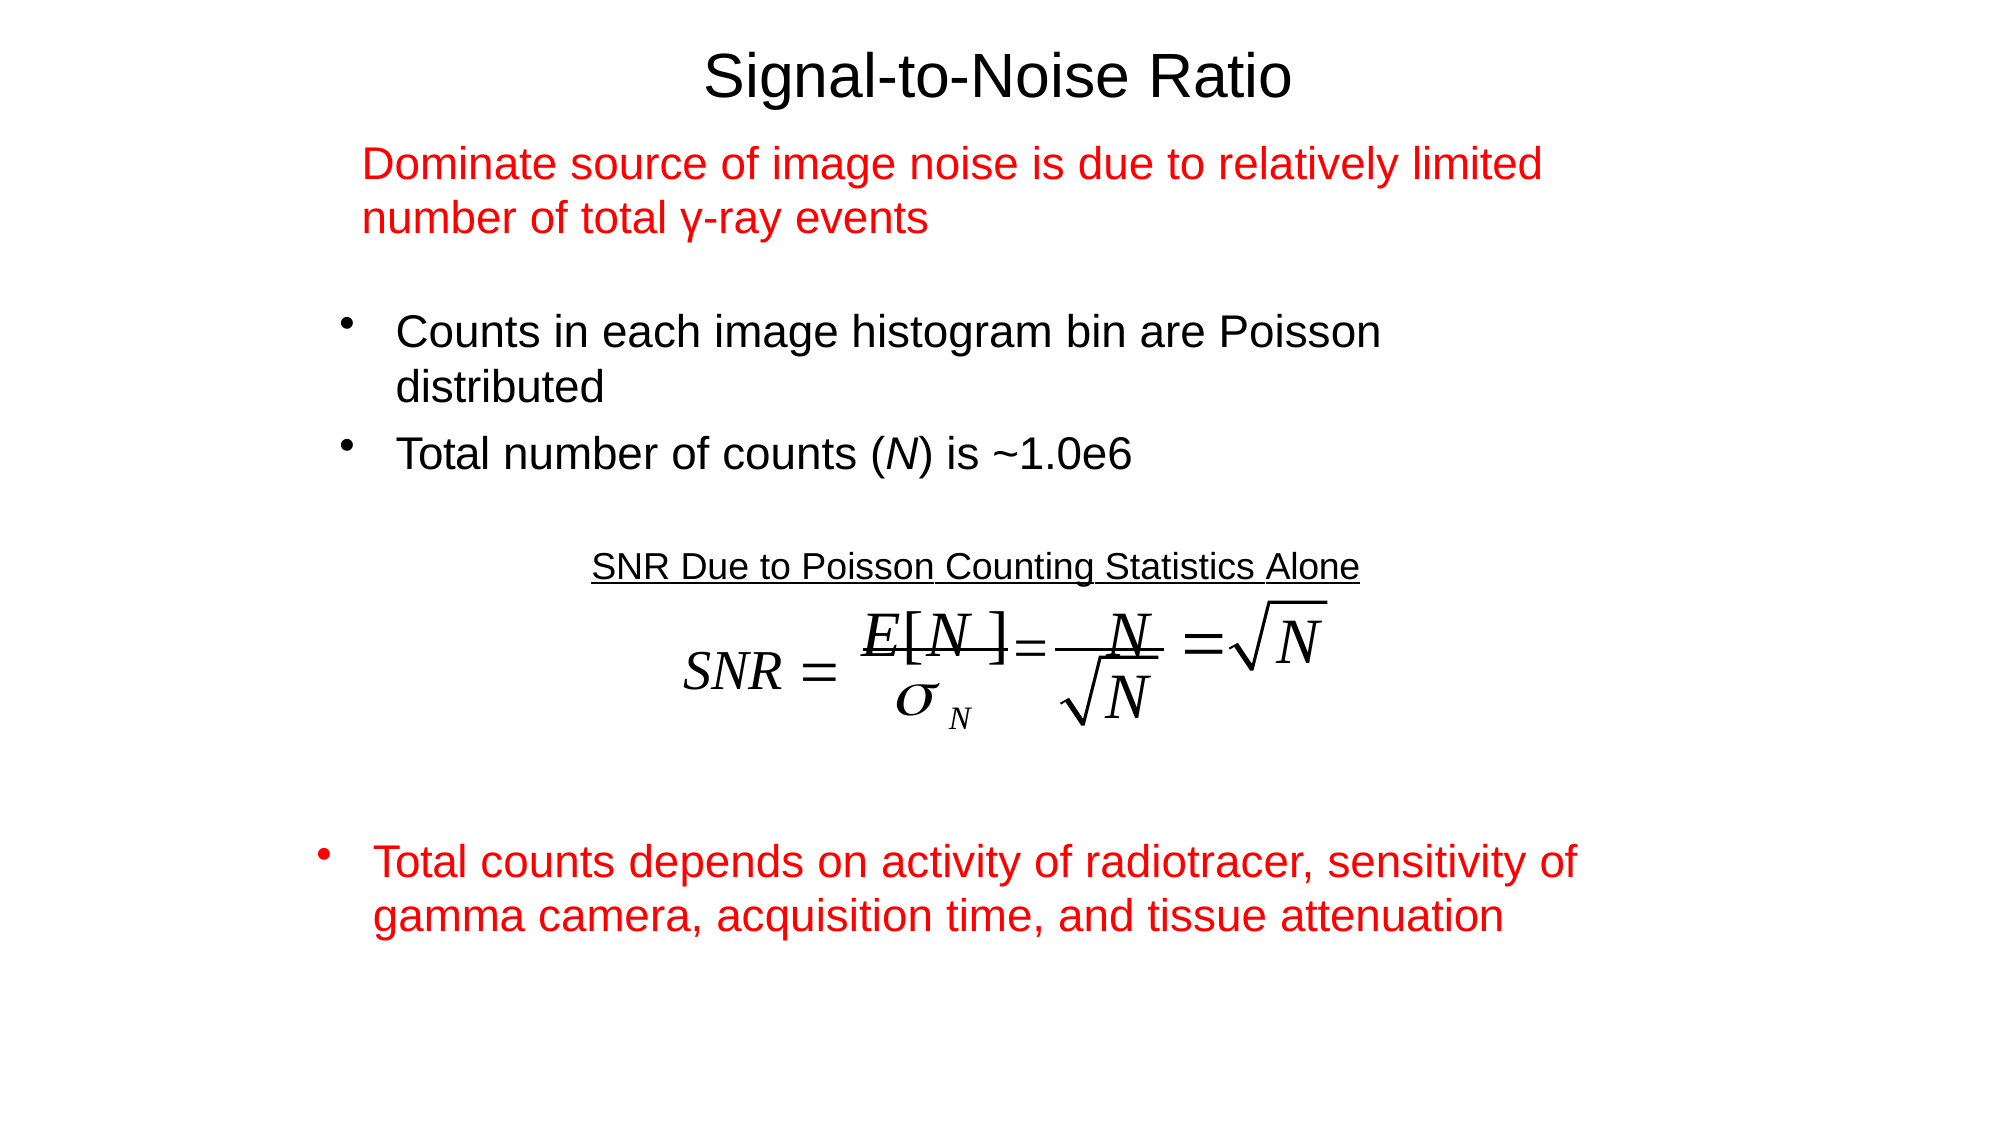

Signal-to-Noise Ratio
Dominate source of image noise is due to relatively limited number of total γ-ray events

Counts in each image histogram bin are Poisson distributed
Total number of counts (N) is ~1.0e6

SNR Due to Poisson Counting Statistics Alone
SNR = E[N ]	   N
=	N

=
σ N

N
Total counts depends on activity of radiotracer, sensitivity of gamma camera, acquisition time, and tissue attenuation